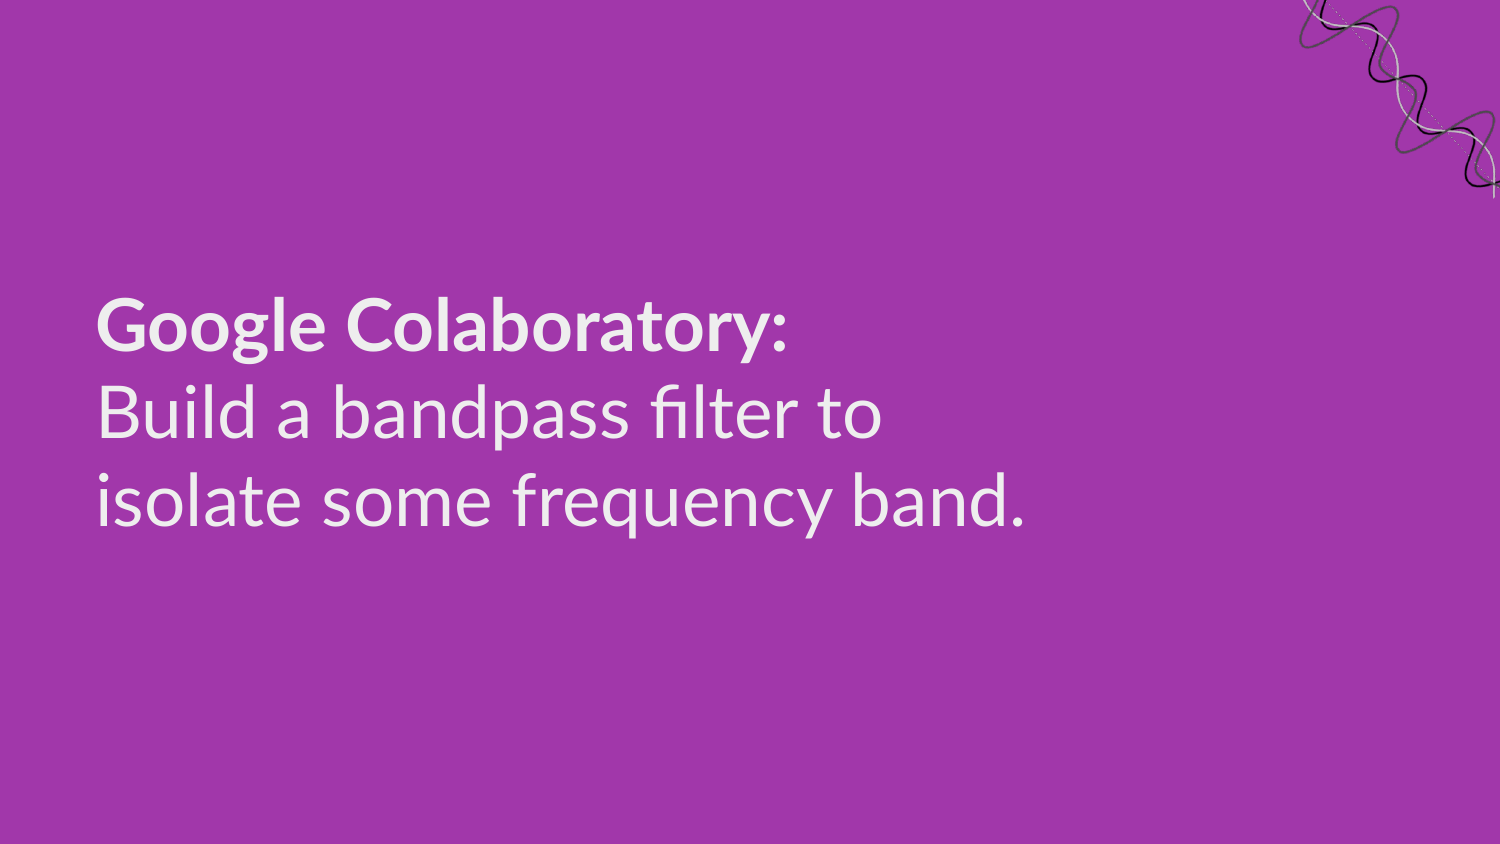

# Google Colaboratory:
Build a bandpass filter to isolate some frequency band.